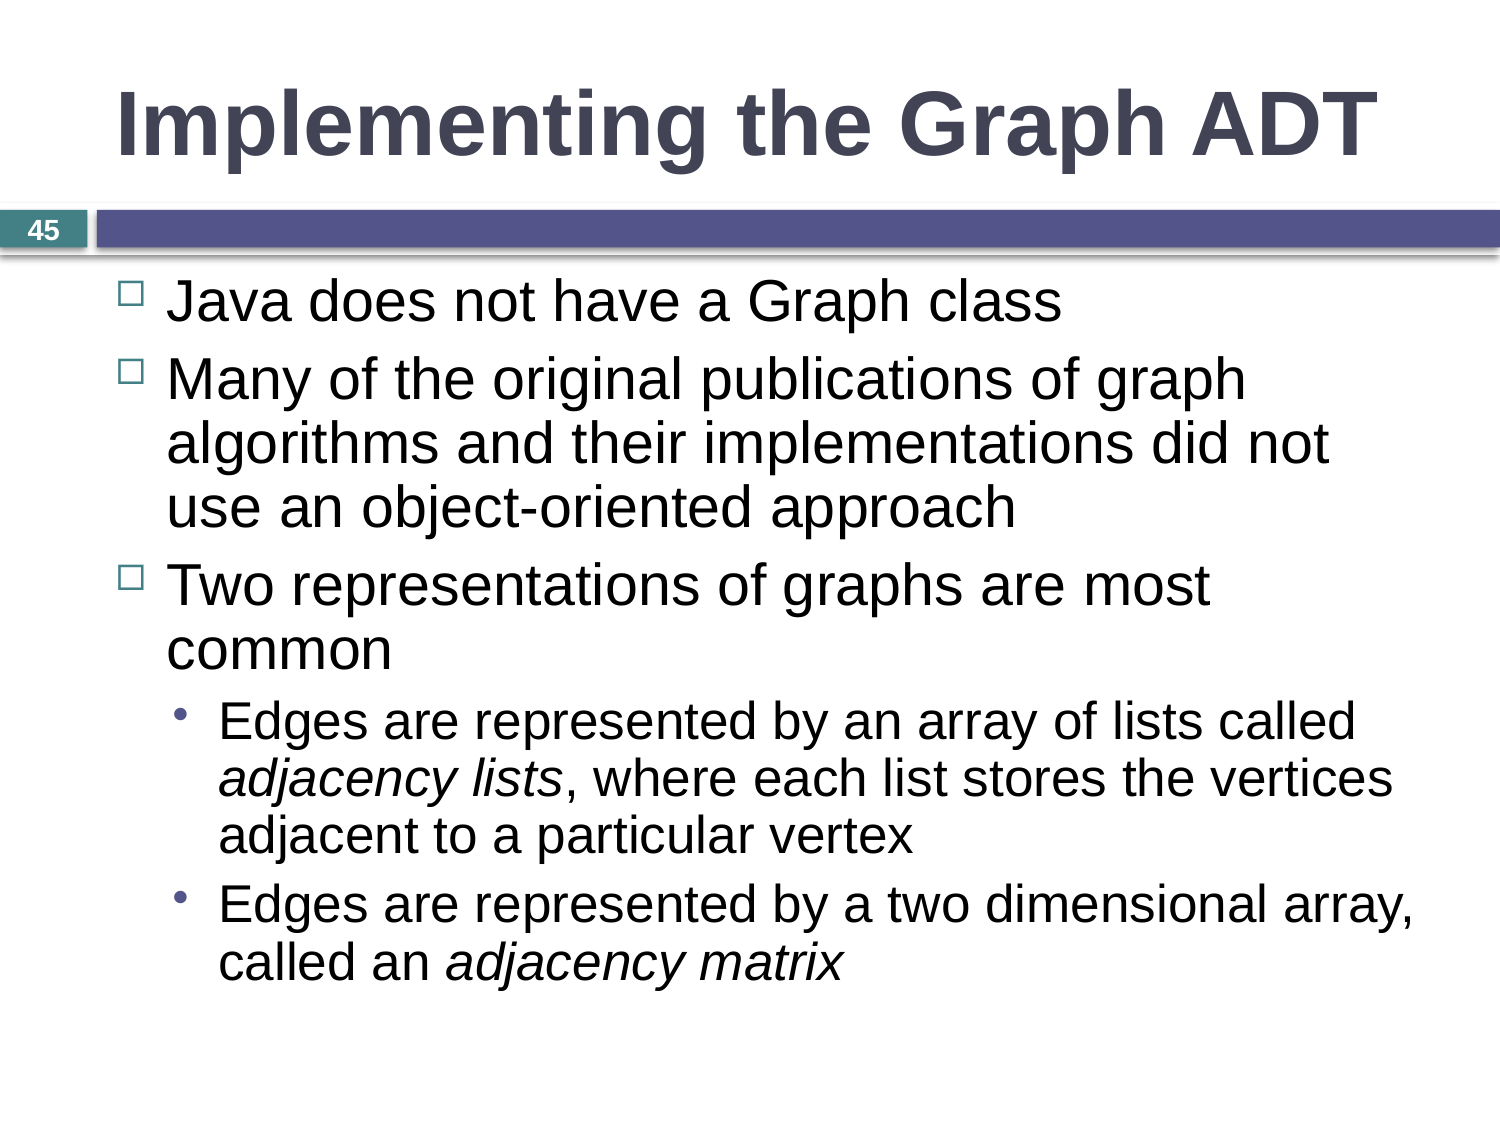

# Implementing the Graph ADT
45
Java does not have a Graph class
Many of the original publications of graph algorithms and their implementations did not use an object-oriented approach
Two representations of graphs are most common
Edges are represented by an array of lists called adjacency lists, where each list stores the vertices adjacent to a particular vertex
Edges are represented by a two dimensional array, called an adjacency matrix